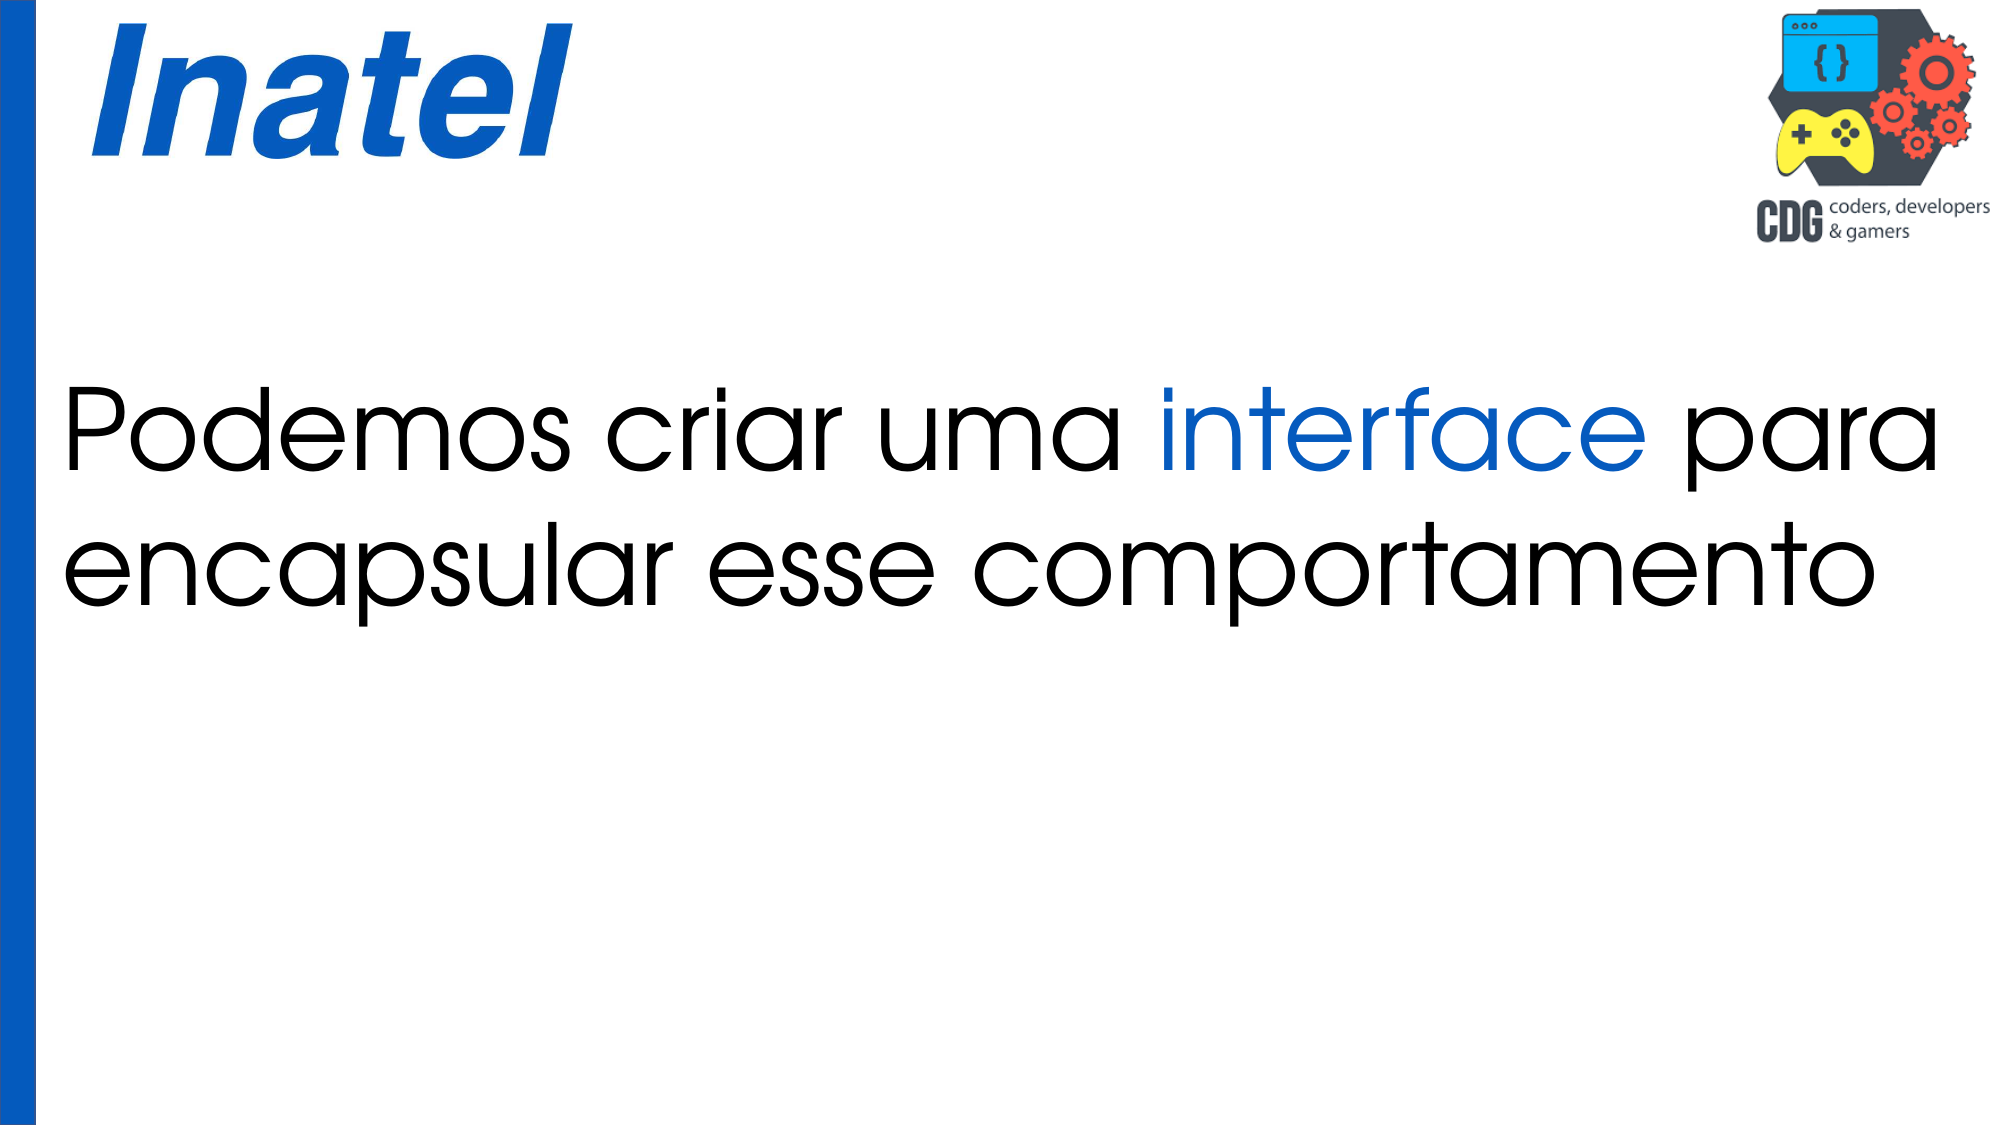

Podemos criar uma interface para encapsular esse comportamento